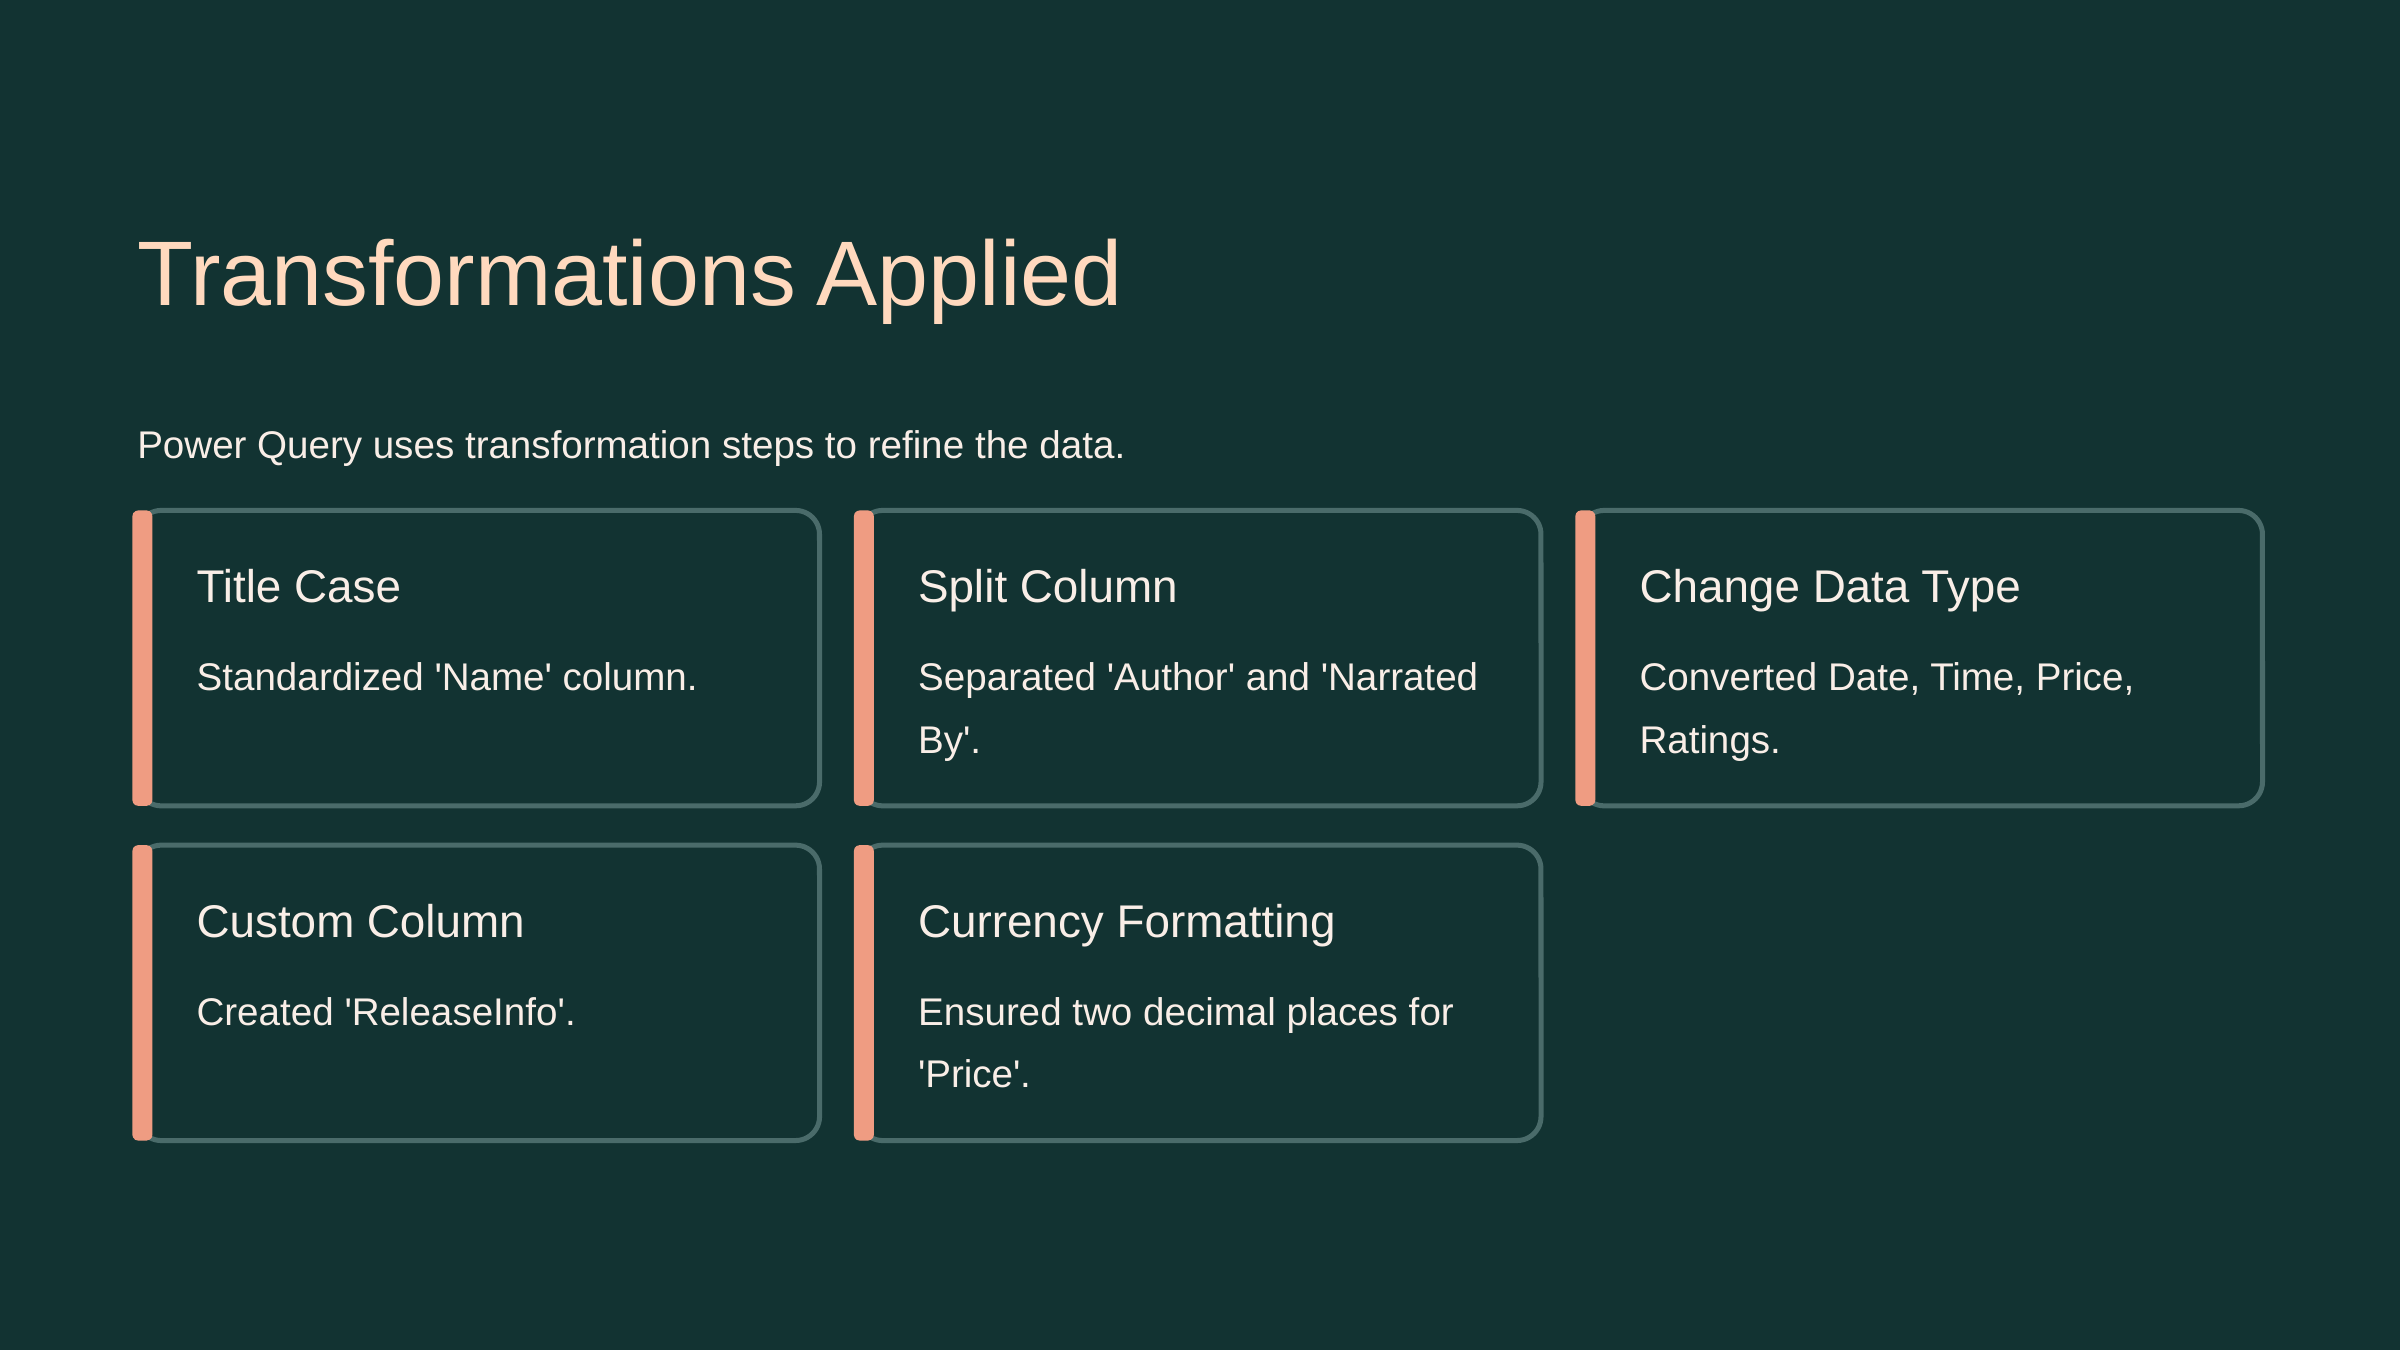

Transformations Applied
Power Query uses transformation steps to refine the data.

Title Case
Split Column
Change Data Type
Standardized 'Name' column.
Separated 'Author' and 'Narrated By'.
Converted Date, Time, Price, Ratings.

Custom Column
Currency Formatting
Created 'ReleaseInfo'.
Ensured two decimal places for 'Price'.